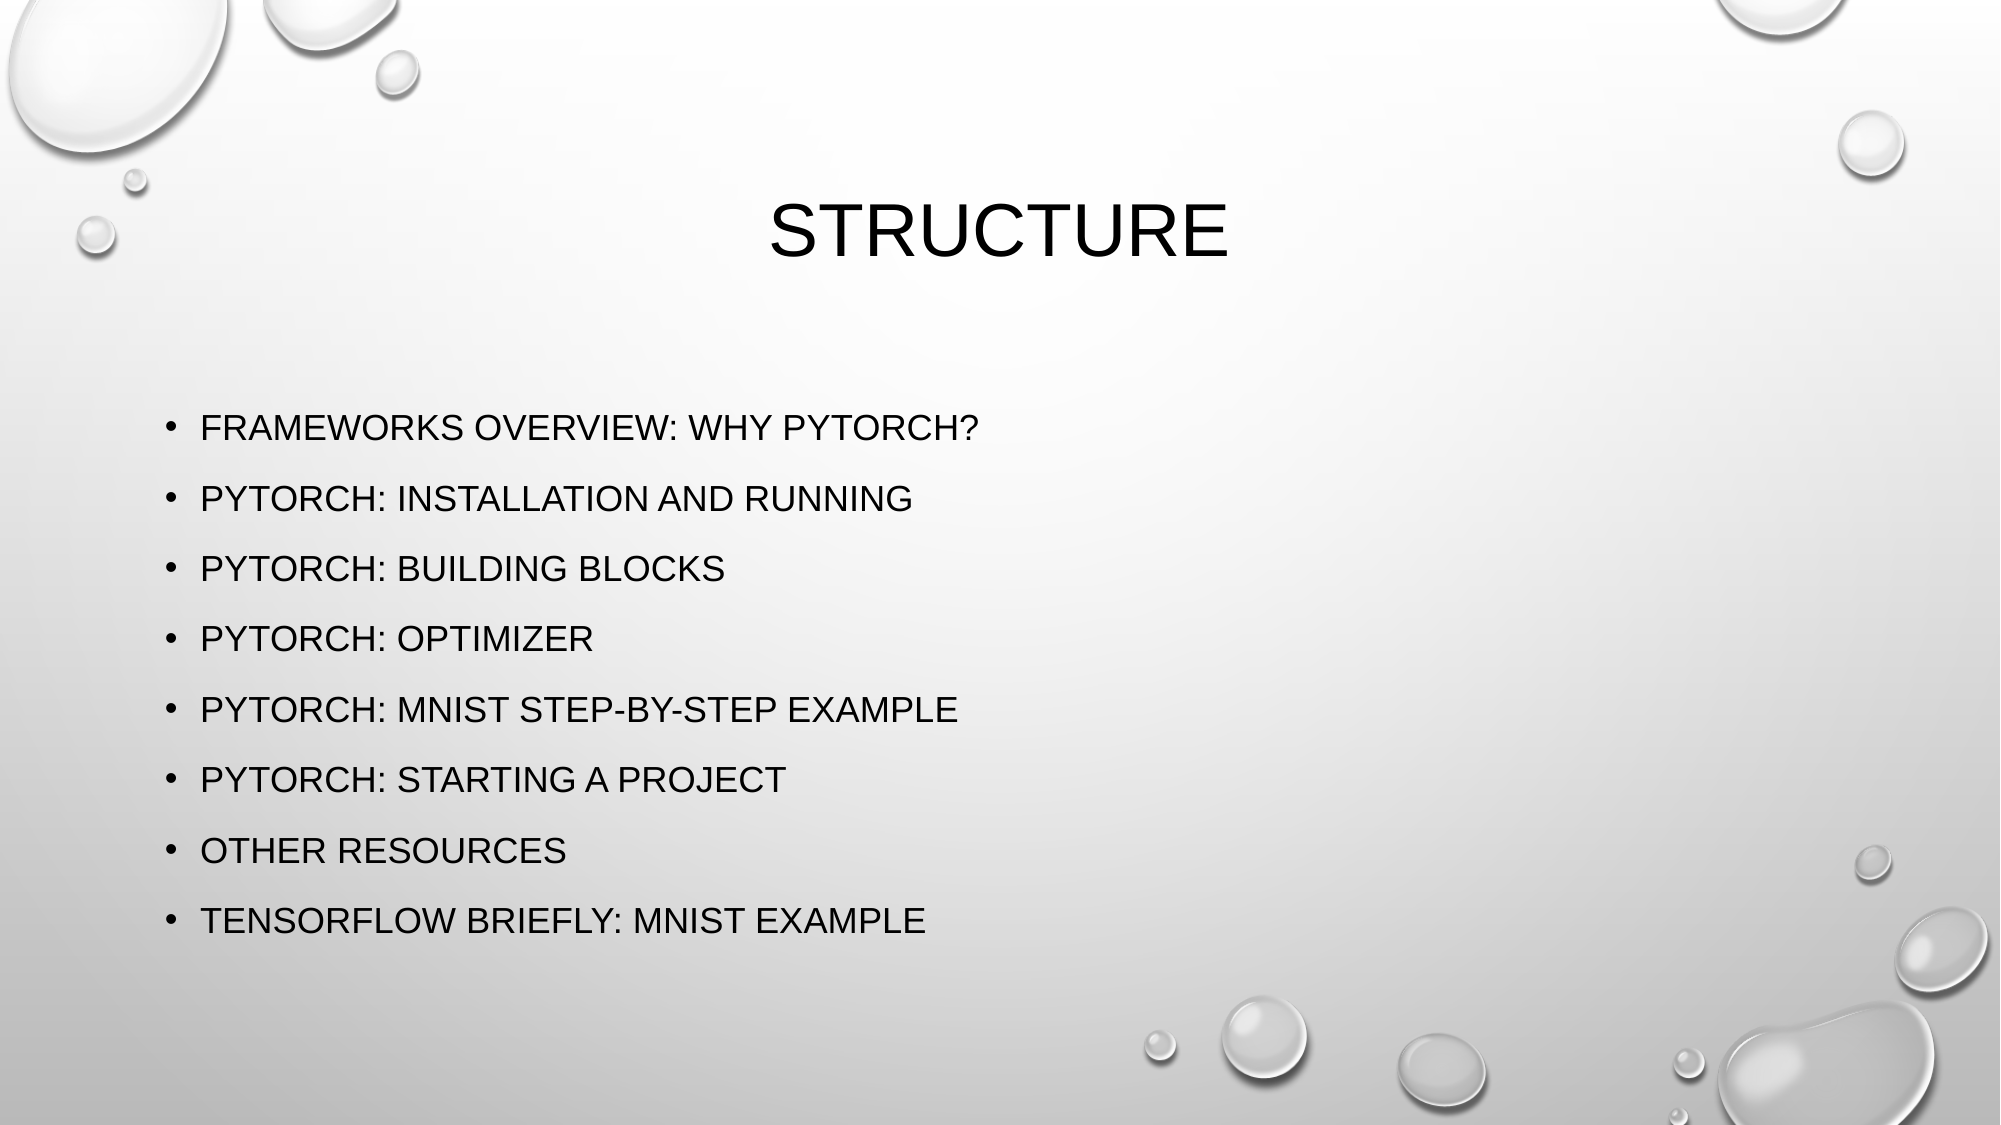

# Structure
Frameworks Overview: why pytorch?
Pytorch: Installation and running
Pytorch: building blocks
Pytorch: optimizer
Pytorch: MNIST step-by-step example
Pytorch: starting a project
Other resources
Tensorflow briefly: MNIST example